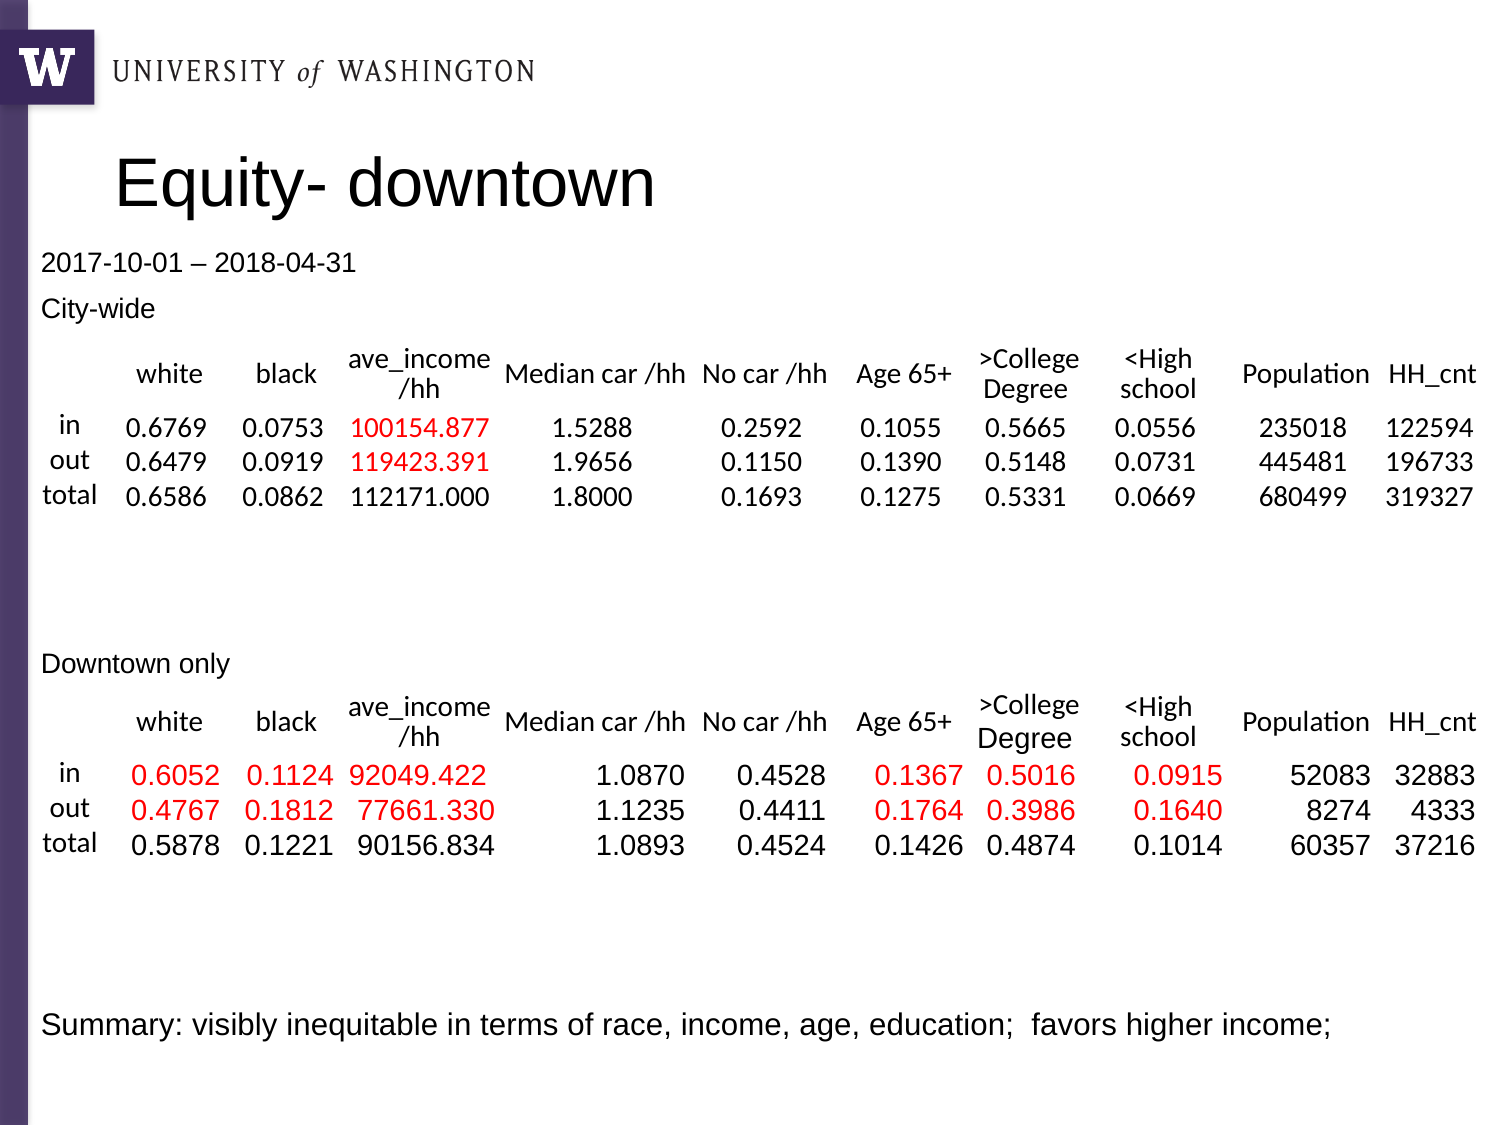

# Equity- downtown
2017-10-01 – 2018-04-31
City-wide
|  | white | black | ave\_income /hh | Median car /hh | No car /hh | Age 65+ | >College Degree | <High school | Population | HH\_cnt |
| --- | --- | --- | --- | --- | --- | --- | --- | --- | --- | --- |
| in | 0.6769 | 0.0753 | 100154.877 | 1.5288 | 0.2592 | 0.1055 | 0.5665 | 0.0556 | 235018 | 122594 |
| out | 0.6479 | 0.0919 | 119423.391 | 1.9656 | 0.1150 | 0.1390 | 0.5148 | 0.0731 | 445481 | 196733 |
| total | 0.6586 | 0.0862 | 112171.000 | 1.8000 | 0.1693 | 0.1275 | 0.5331 | 0.0669 | 680499 | 319327 |
Downtown only
|  | white | black | ave\_income /hh | Median car /hh | No car /hh | Age 65+ | >College Degree | <High school | Population | HH\_cnt |
| --- | --- | --- | --- | --- | --- | --- | --- | --- | --- | --- |
| in | 0.6052 | 0.1124 | 92049.422 | 1.0870 | 0.4528 | 0.1367 | 0.5016 | 0.0915 | 52083 | 32883 |
| out | 0.4767 | 0.1812 | 77661.330 | 1.1235 | 0.4411 | 0.1764 | 0.3986 | 0.1640 | 8274 | 4333 |
| total | 0.5878 | 0.1221 | 90156.834 | 1.0893 | 0.4524 | 0.1426 | 0.4874 | 0.1014 | 60357 | 37216 |
Summary: visibly inequitable in terms of race, income, age, education;  favors higher income;